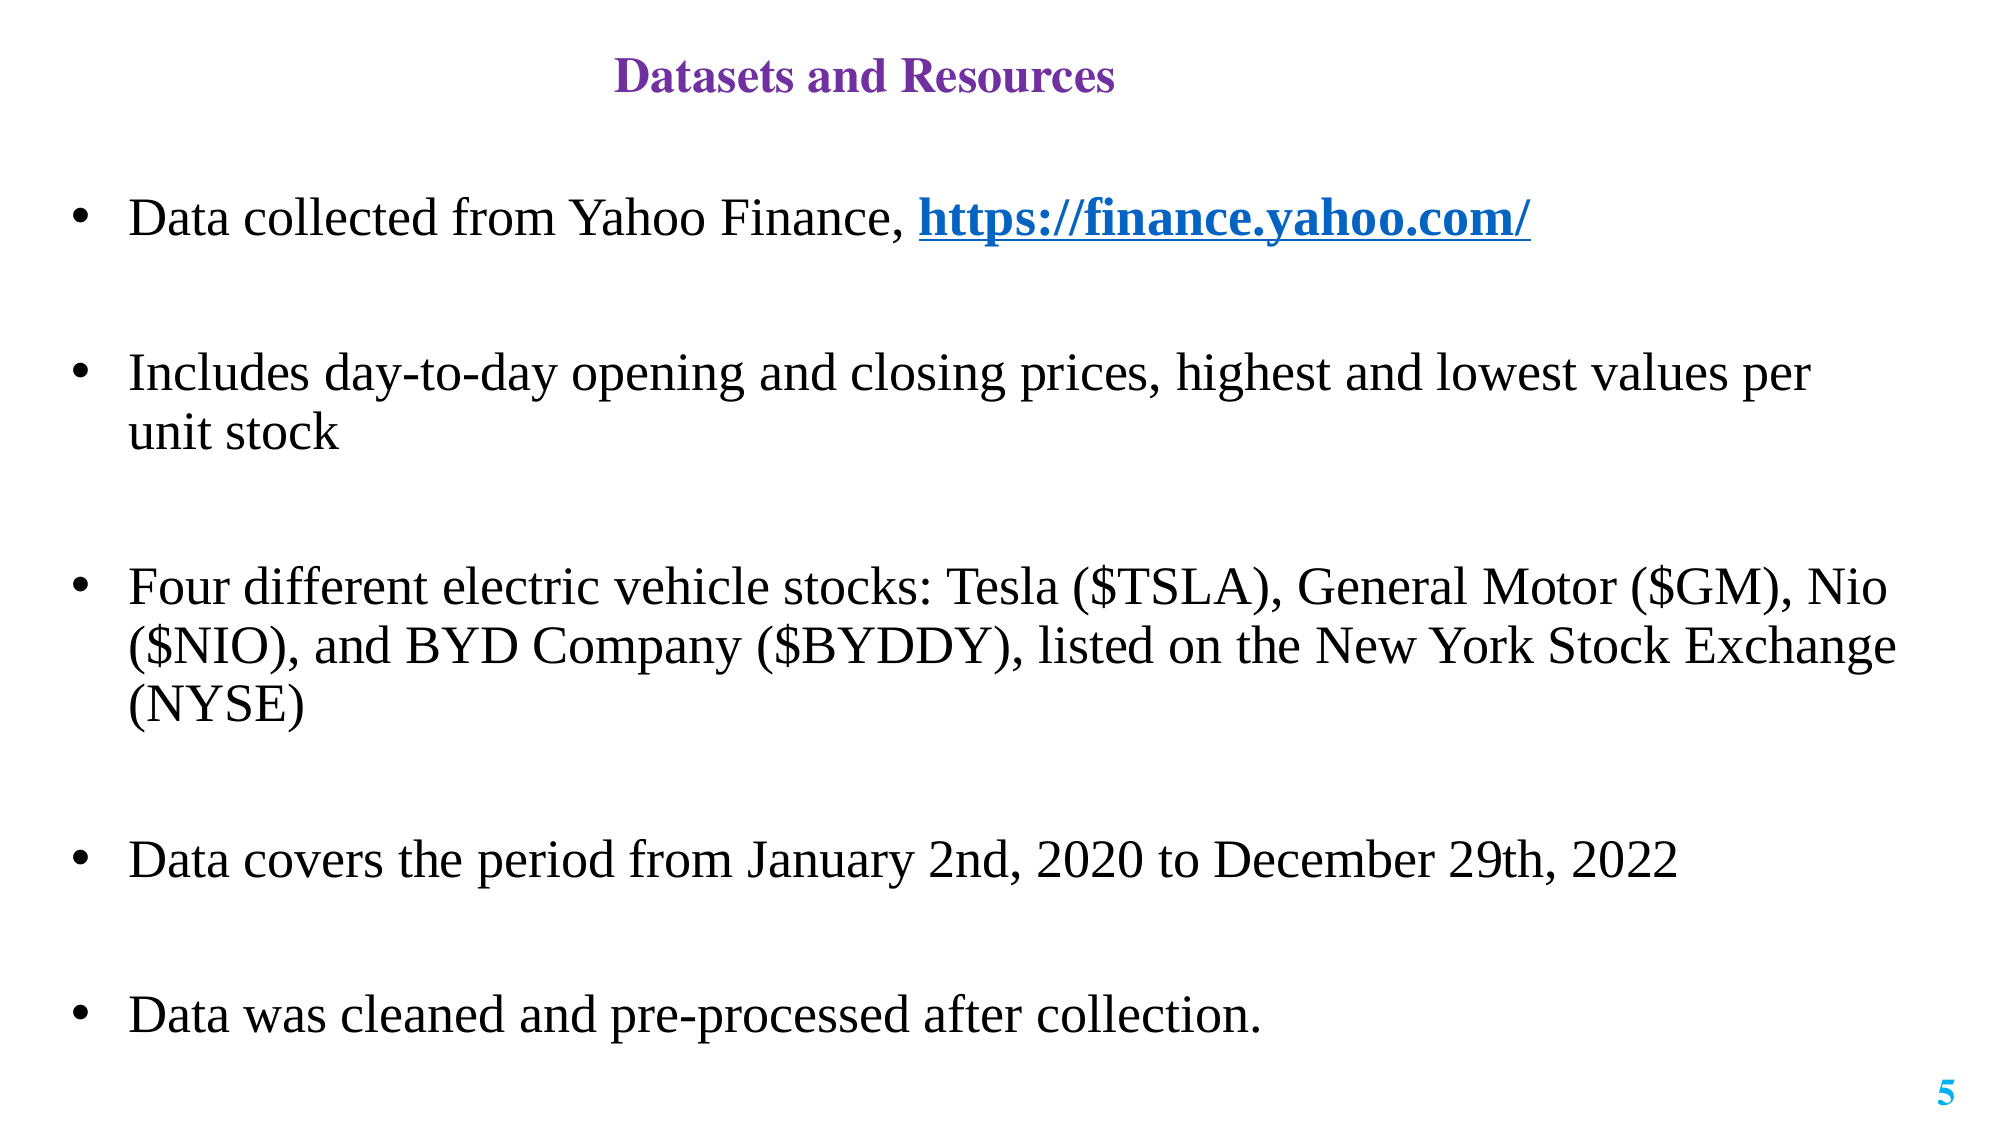

Datasets and Resources
Data collected from Yahoo Finance, https://finance.yahoo.com/

Includes day-to-day opening and closing prices, highest and lowest values per unit stock

Four different electric vehicle stocks: Tesla ($TSLA), General Motor ($GM), Nio ($NIO), and BYD Company ($BYDDY), listed on the New York Stock Exchange (NYSE)

Data covers the period from January 2nd, 2020 to December 29th, 2022

Data was cleaned and pre-processed after collection.

5